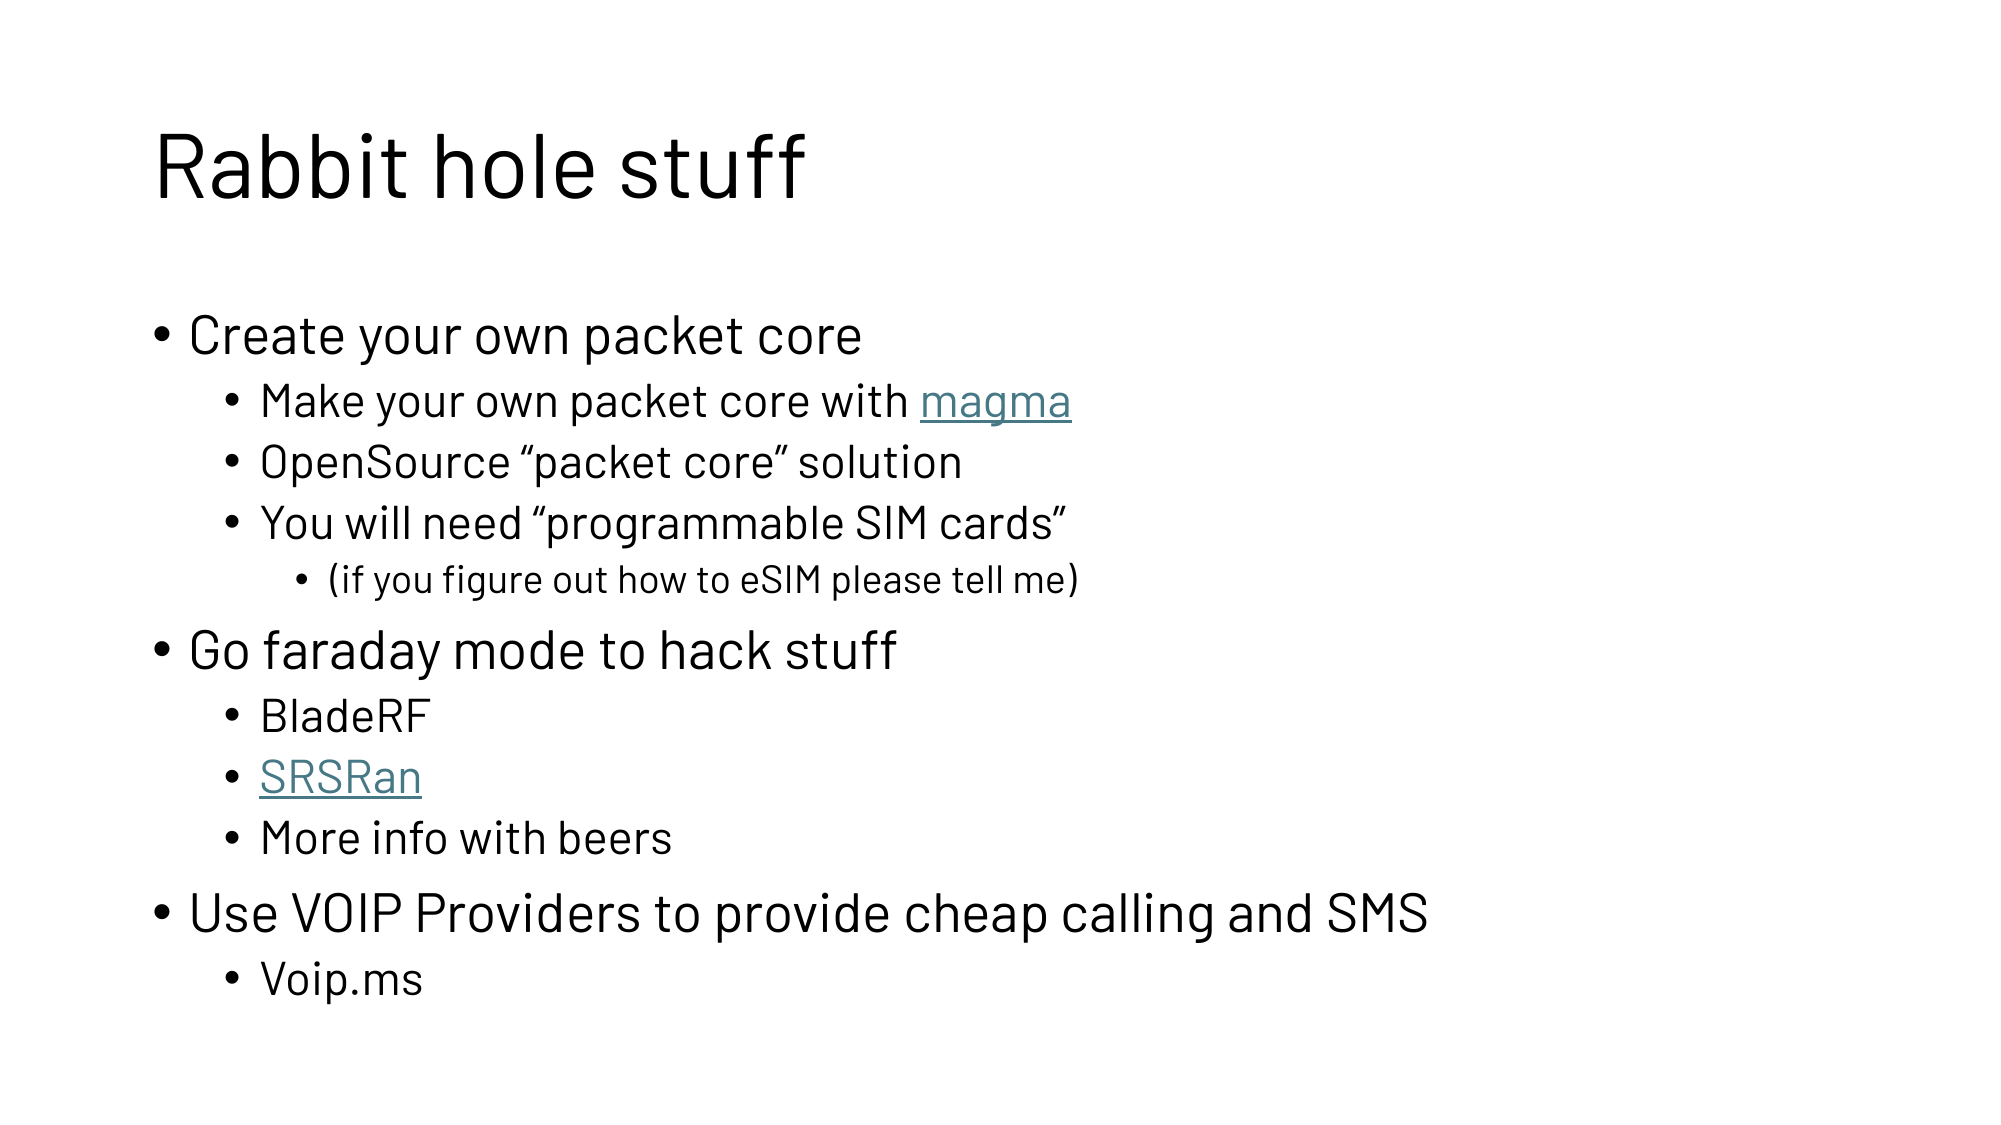

# Rabbit hole stuff
Create your own packet core
Make your own packet core with magma
OpenSource “packet core” solution
You will need “programmable SIM cards”
(if you figure out how to eSIM please tell me)
Go faraday mode to hack stuff
BladeRF
SRSRan
More info with beers
Use VOIP Providers to provide cheap calling and SMS
Voip.ms